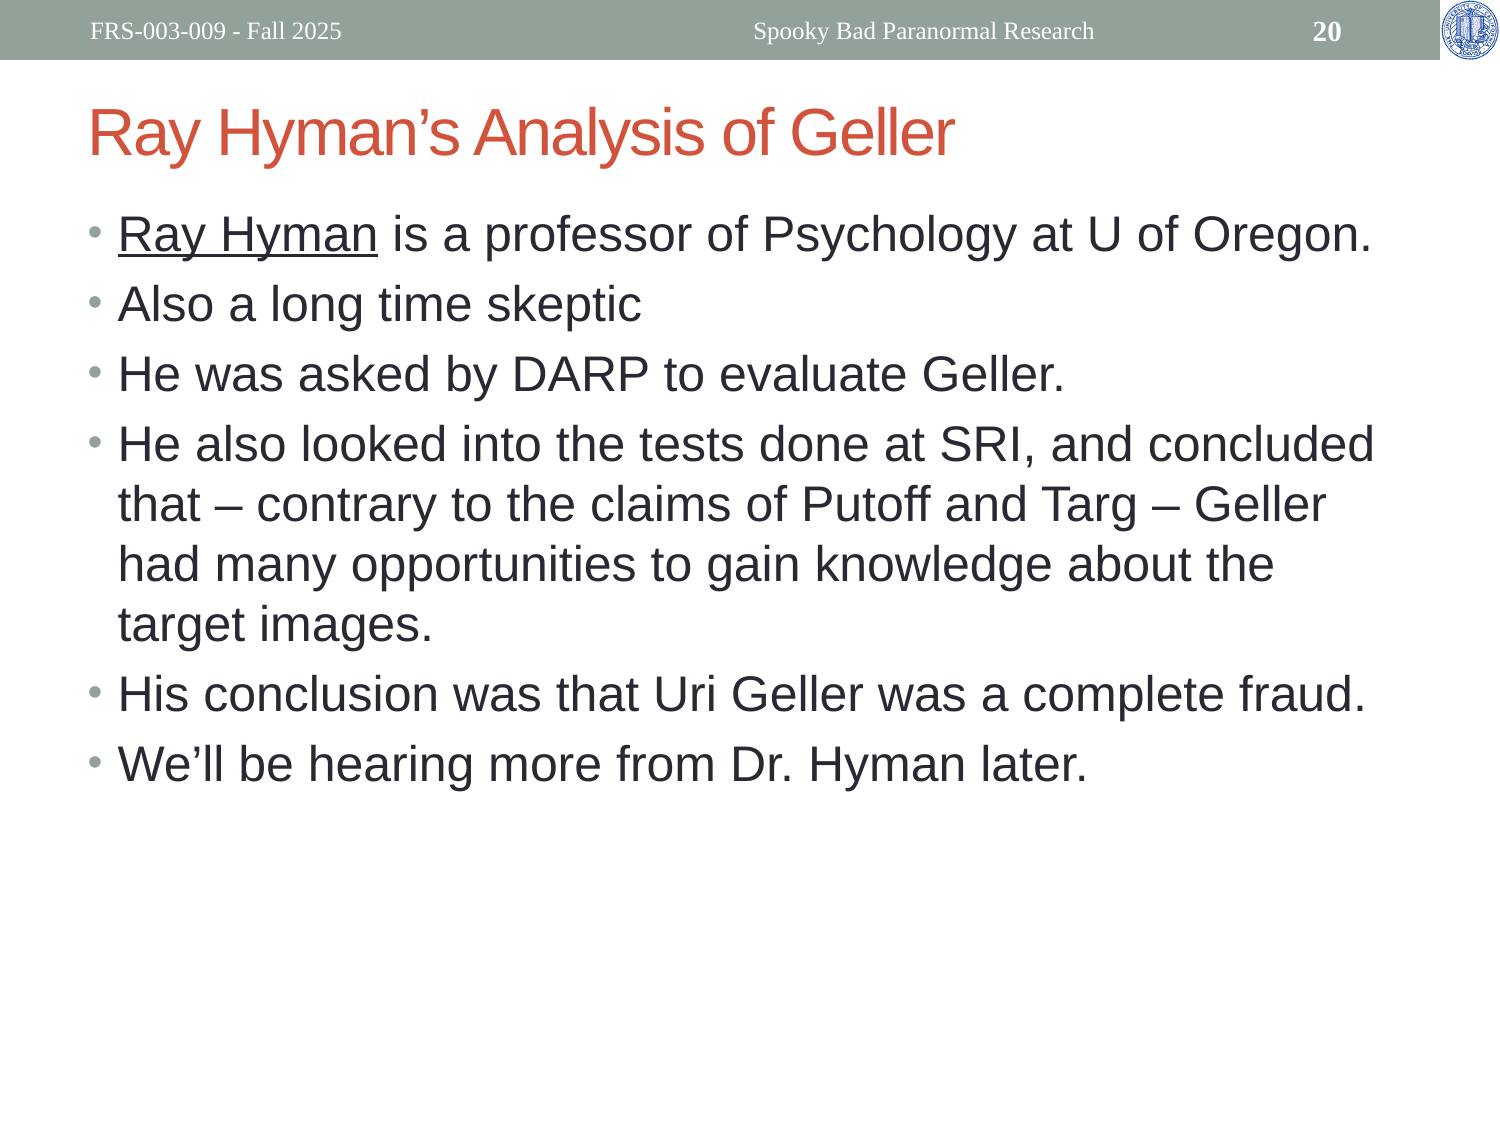

FRS-003-009 - Fall 2025
Spooky Bad Paranormal Research
20
# Ray Hyman’s Analysis of Geller
Ray Hyman is a professor of Psychology at U of Oregon.
Also a long time skeptic
He was asked by DARP to evaluate Geller.
He also looked into the tests done at SRI, and concluded that – contrary to the claims of Putoff and Targ – Geller had many opportunities to gain knowledge about the target images.
His conclusion was that Uri Geller was a complete fraud.
We’ll be hearing more from Dr. Hyman later.